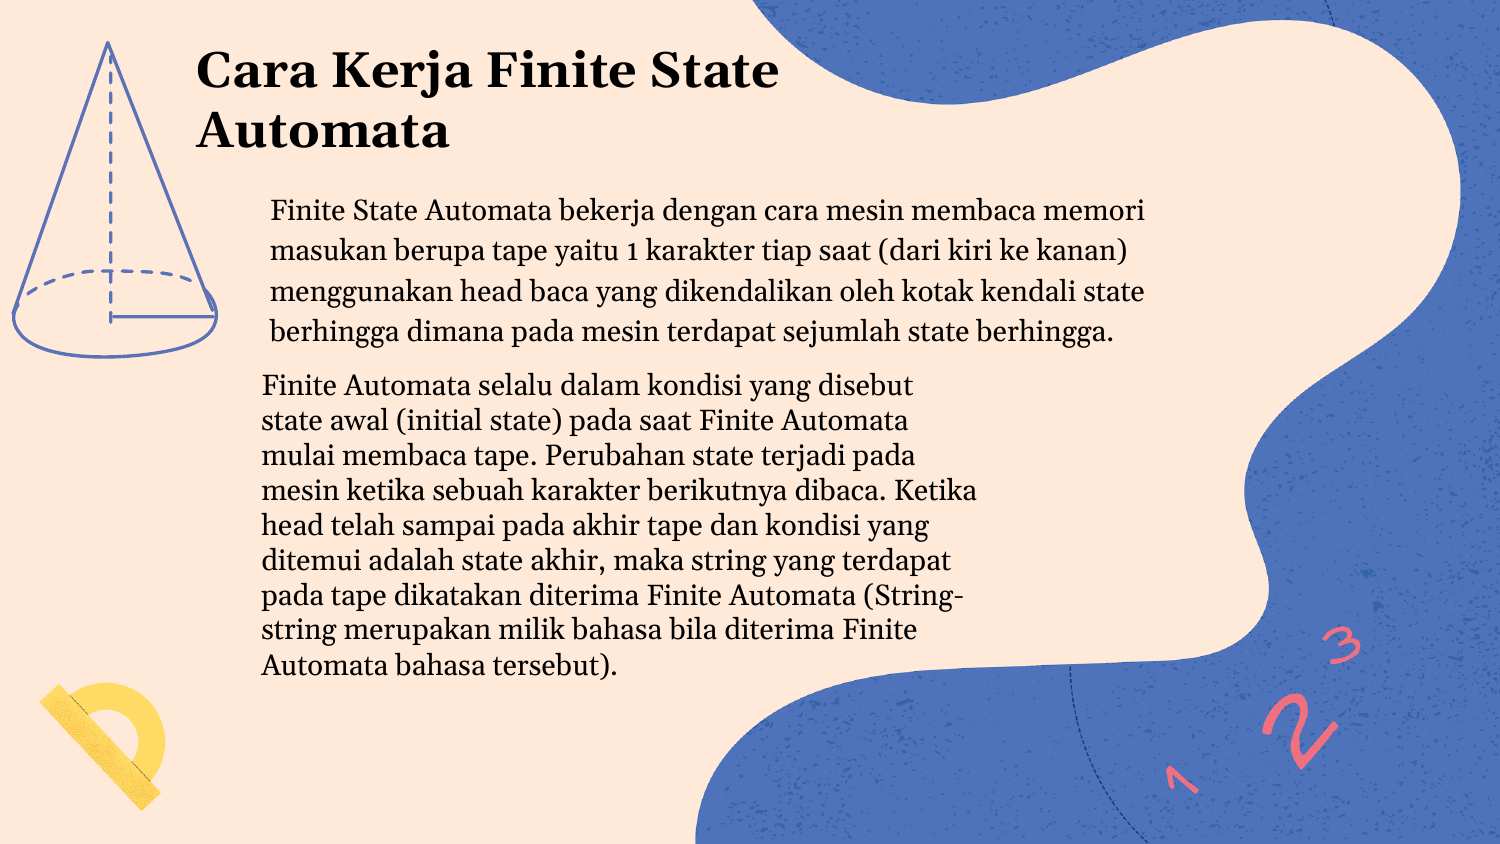

# Cara Kerja Finite State Automata
Finite State Automata bekerja dengan cara mesin membaca memori masukan berupa tape yaitu 1 karakter tiap saat (dari kiri ke kanan) menggunakan head baca yang dikendalikan oleh kotak kendali state berhingga dimana pada mesin terdapat sejumlah state berhingga.

Finite Automata selalu dalam kondisi yang disebut state awal (initial state) pada saat Finite Automata mulai membaca tape. Perubahan state terjadi pada mesin ketika sebuah karakter berikutnya dibaca. Ketika head telah sampai pada akhir tape dan kondisi yang ditemui adalah state akhir, maka string yang terdapat pada tape dikatakan diterima Finite Automata (String-string merupakan milik bahasa bila diterima Finite Automata bahasa tersebut).